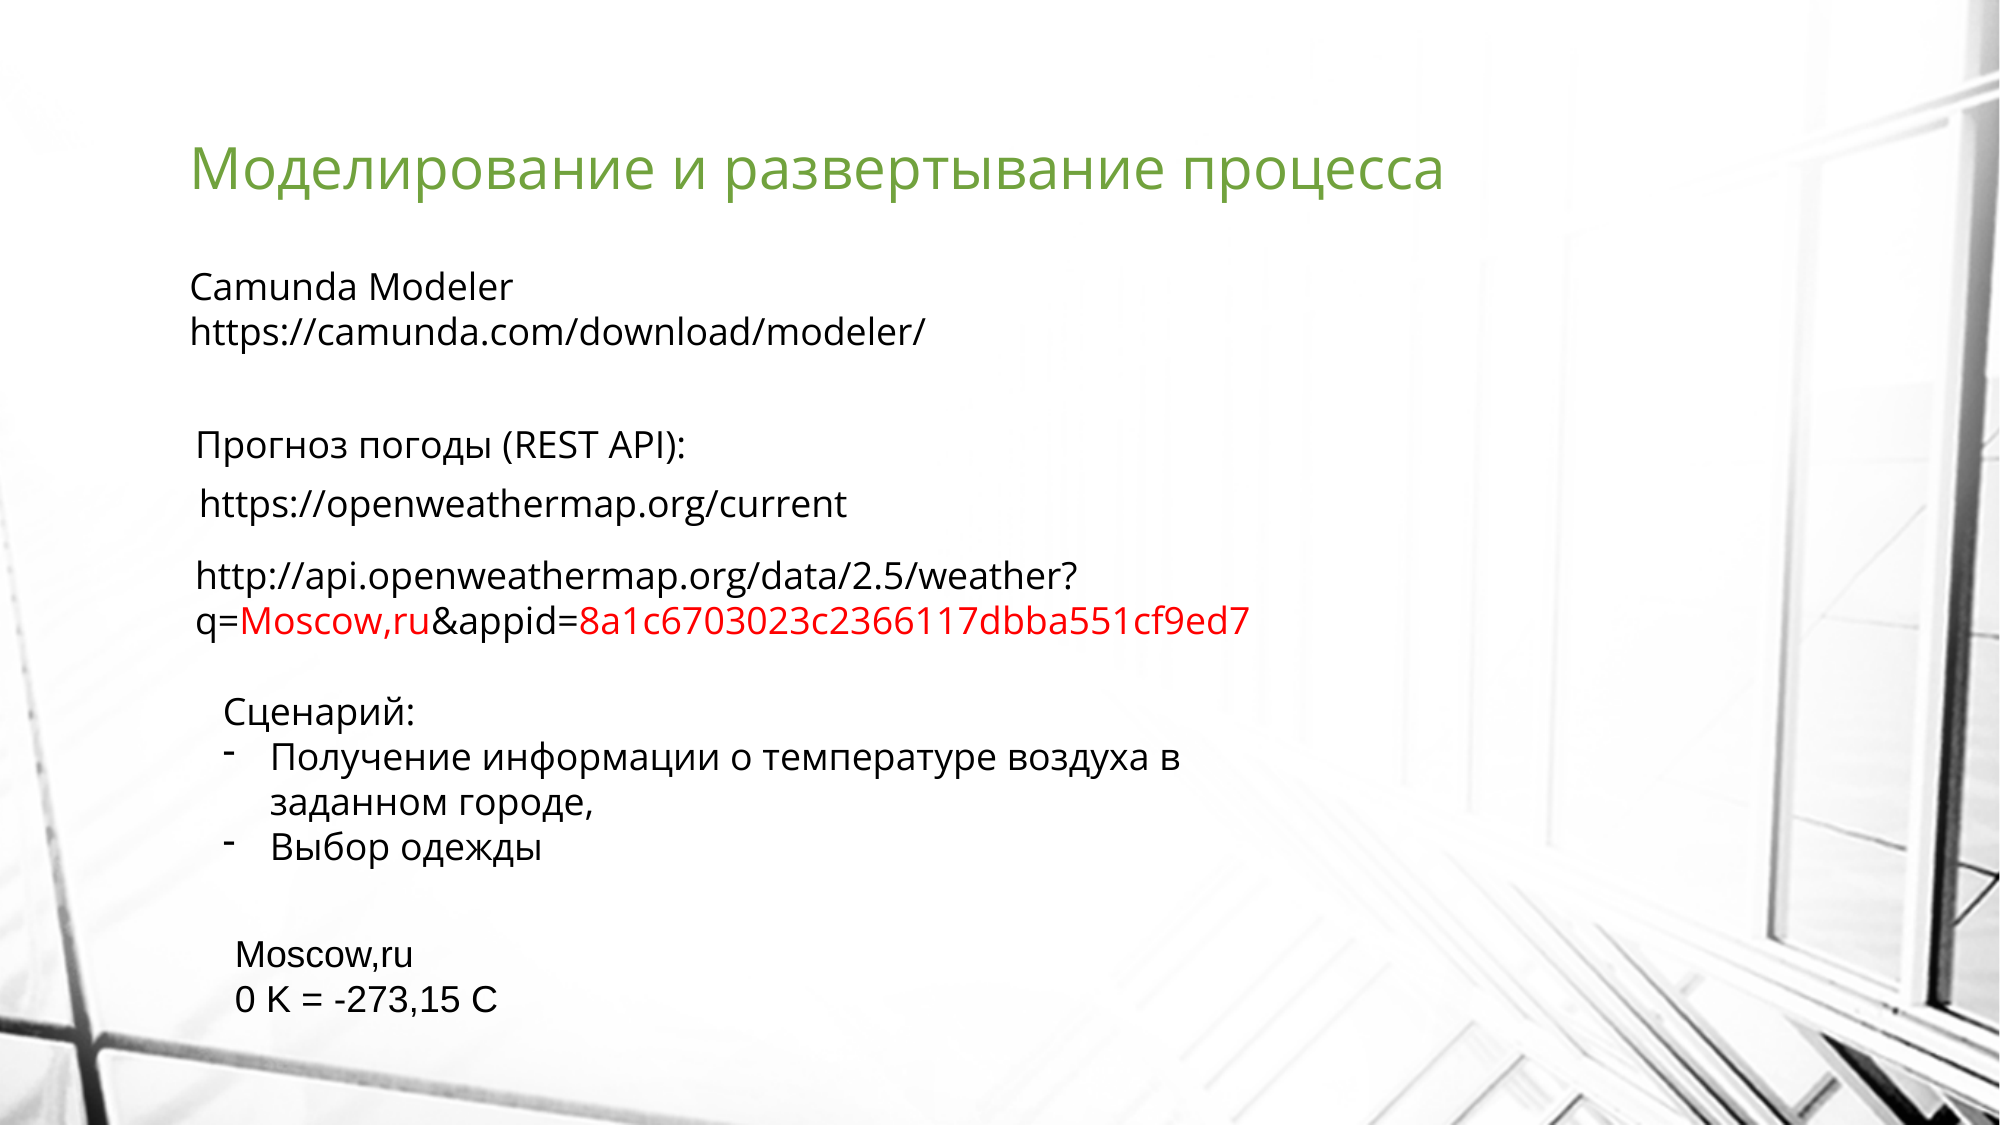

# Моделирование и развертывание процесса
Camunda Modeler
https://camunda.com/download/modeler/
Прогноз погоды (REST API):
https://openweathermap.org/current
http://api.openweathermap.org/data/2.5/weather?q=Moscow,ru&appid=8a1c6703023c2366117dbba551cf9ed7
Сценарий:
Получение информации о температуре воздуха в заданном городе,
Выбор одежды

Moscow,ru
0 K = -273,15 C